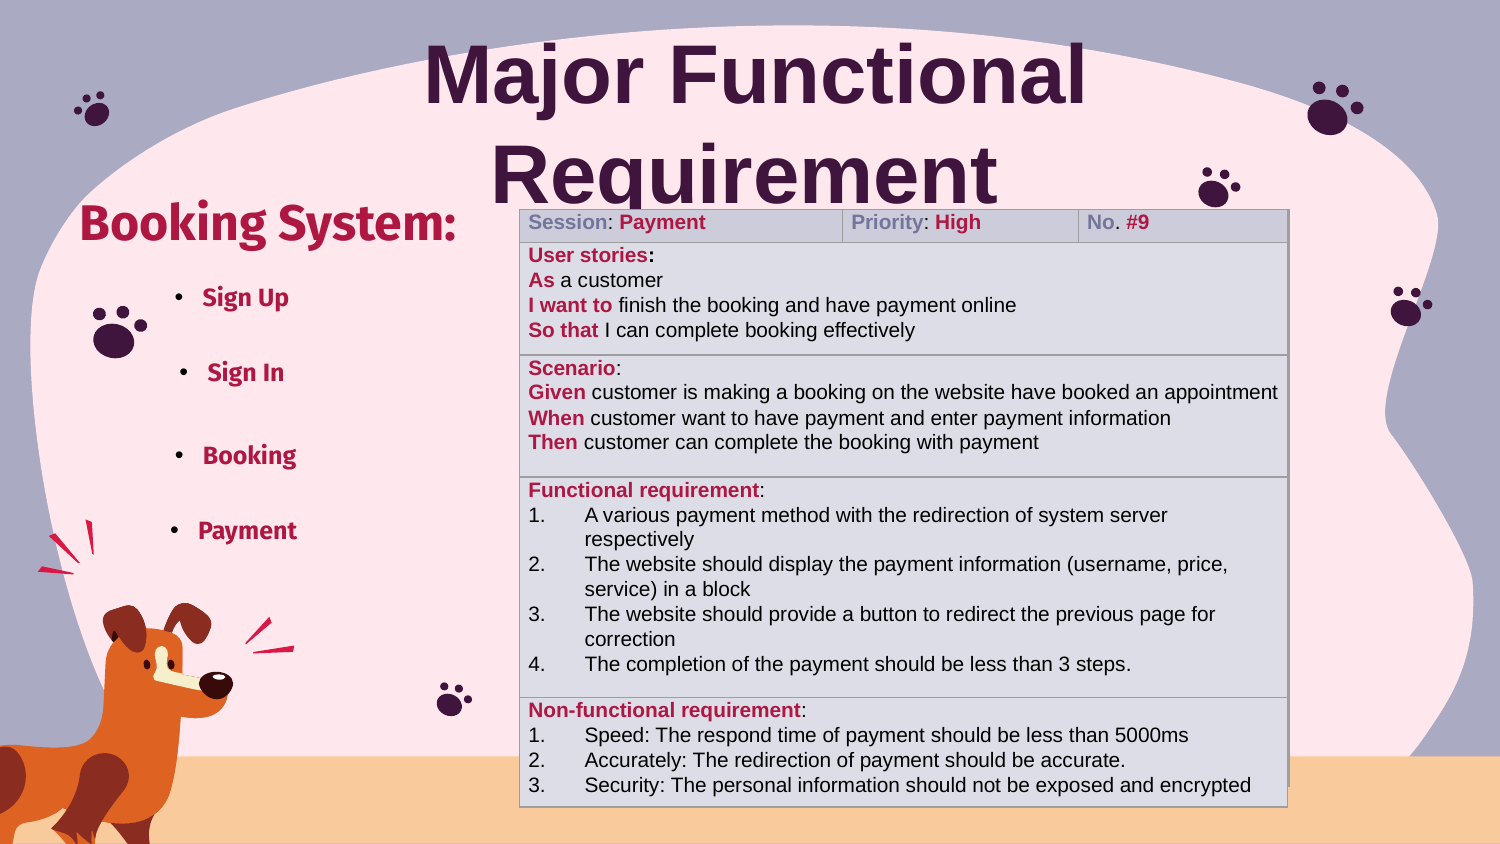

# Major Functional Requirement

Booking System:
| Session: Payment | Priority: High | No. #9 |
| --- | --- | --- |
| User stories: As a customer  I want to finish the booking and have payment online   So that I can complete booking effectively |  |  |
| Scenario: Given customer is making a booking on the website have booked an appointment When customer want to have payment and enter payment information  Then customer can complete the booking with payment |  |  |
| Functional requirement: A various payment method with the redirection of system server respectively  The website should display the payment information (username, price, service) in a block The website should provide a button to redirect the previous page for correction  The completion of the payment should be less than 3 steps. |  |  |
| Non-functional requirement: Speed: The respond time of payment should be less than 5000ms Accurately: The redirection of payment should be accurate.  Security: The personal information should not be exposed and encrypted |  |  |
| Session: Sign In | Priority: High | No. #7 |
| --- | --- | --- |
| User stories: As a customer I want to login to the website So that I can access more information on booking service |  |  |
| Scenario: Given a customer have registered to the website When I visit the website and login with the username and password Then I can successfully access to my account to access all function of the website |  |  |
| Functional requirement: The website should have two text field for inputting the value of username and password The website should have button for login the account  The text field of username and password can not be empty |  |  |
| Non-functional requirement: Speed: the respond time of login should be less than 1000 ms. Security: Can successfully login when user input correct username and password |  |  |
| Session: Booking | Priority: High | No. #8 |
| --- | --- | --- |
| User stories: As a customer I want to book an appointment at the pet hotel So that I can easily find the available services to schedule my appointment |  |  |
| Scenario: Given customer want to book an appointment at the pet hotel When customer visit the booking page and have booking  Then customer can schedule my appointment without difficulty |  |  |
| Functional requirement: The website should provide different session to show all the categories of events offered  The website should show the information of booking  The website should provide a “Back” button for the redirection of previous page  The website should provide a “Next” button for the direction of next page |  |  |
| Non-functional requirement:  Speed: The redirection after pressing button must response within 4000ms.   Accurately: The redirection should be accurate to right position |  |  |
| Session: Sign Up | Priority: Low | No. #6 |
| --- | --- | --- |
| User stories: As a customer I want to sign up an account  So that I can access more information on booking service |  |  |
| Scenario: Given a customer did not register to the website When I visit the website and sign in an account with the username and password Then I can successfully access to login the system and access all function of the website |  |  |
| Functional requirement: The website should have two text field for inputting the value of username and password The website should have button for login the account  The text field of username and password cannot be empty |  |  |
| Non-functional requirement: Speed: the respond time of login should be less than 1000 ms. Security: The |  |  |
Sign Up
Sign In
Booking
Payment